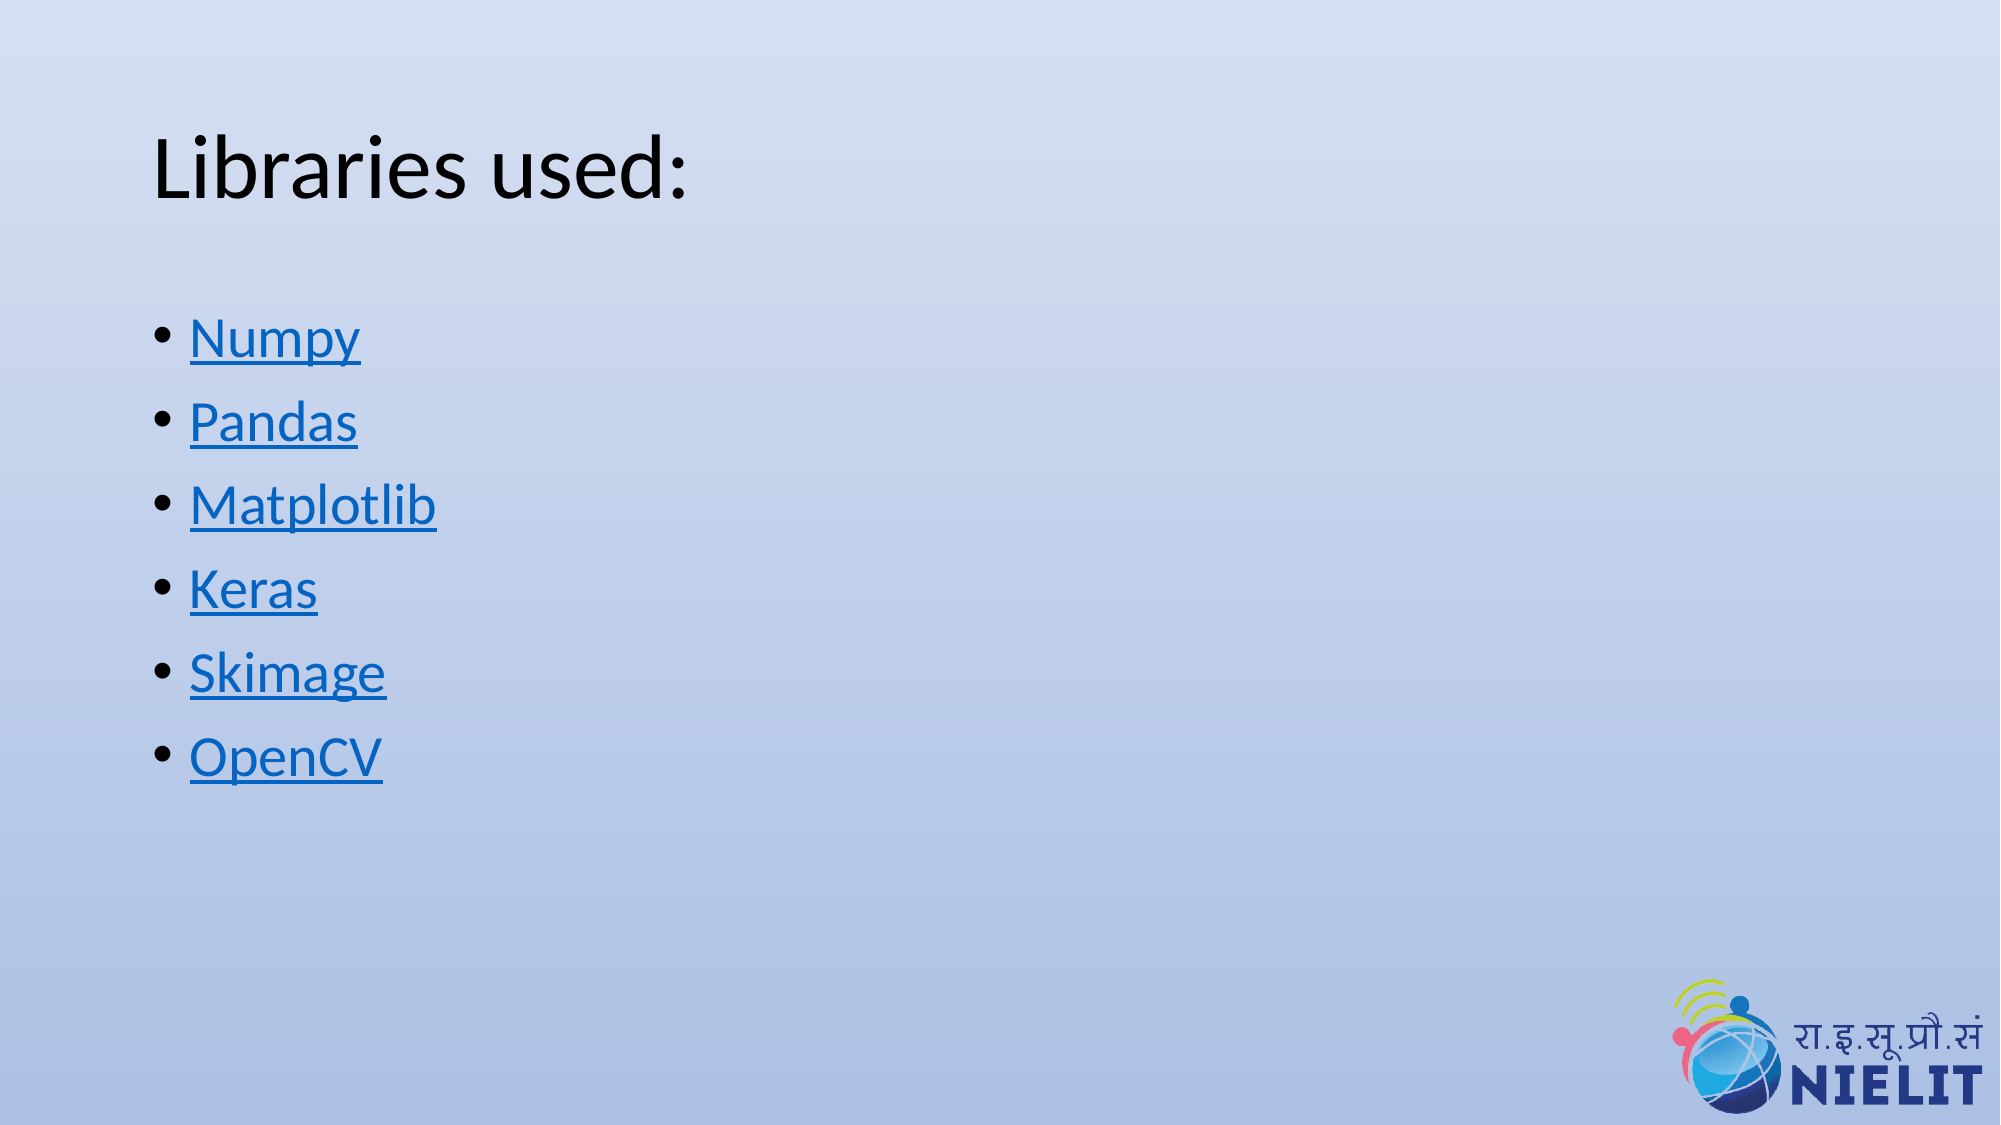

# Libraries used:
Numpy
Pandas
Matplotlib
Keras
Skimage
OpenCV